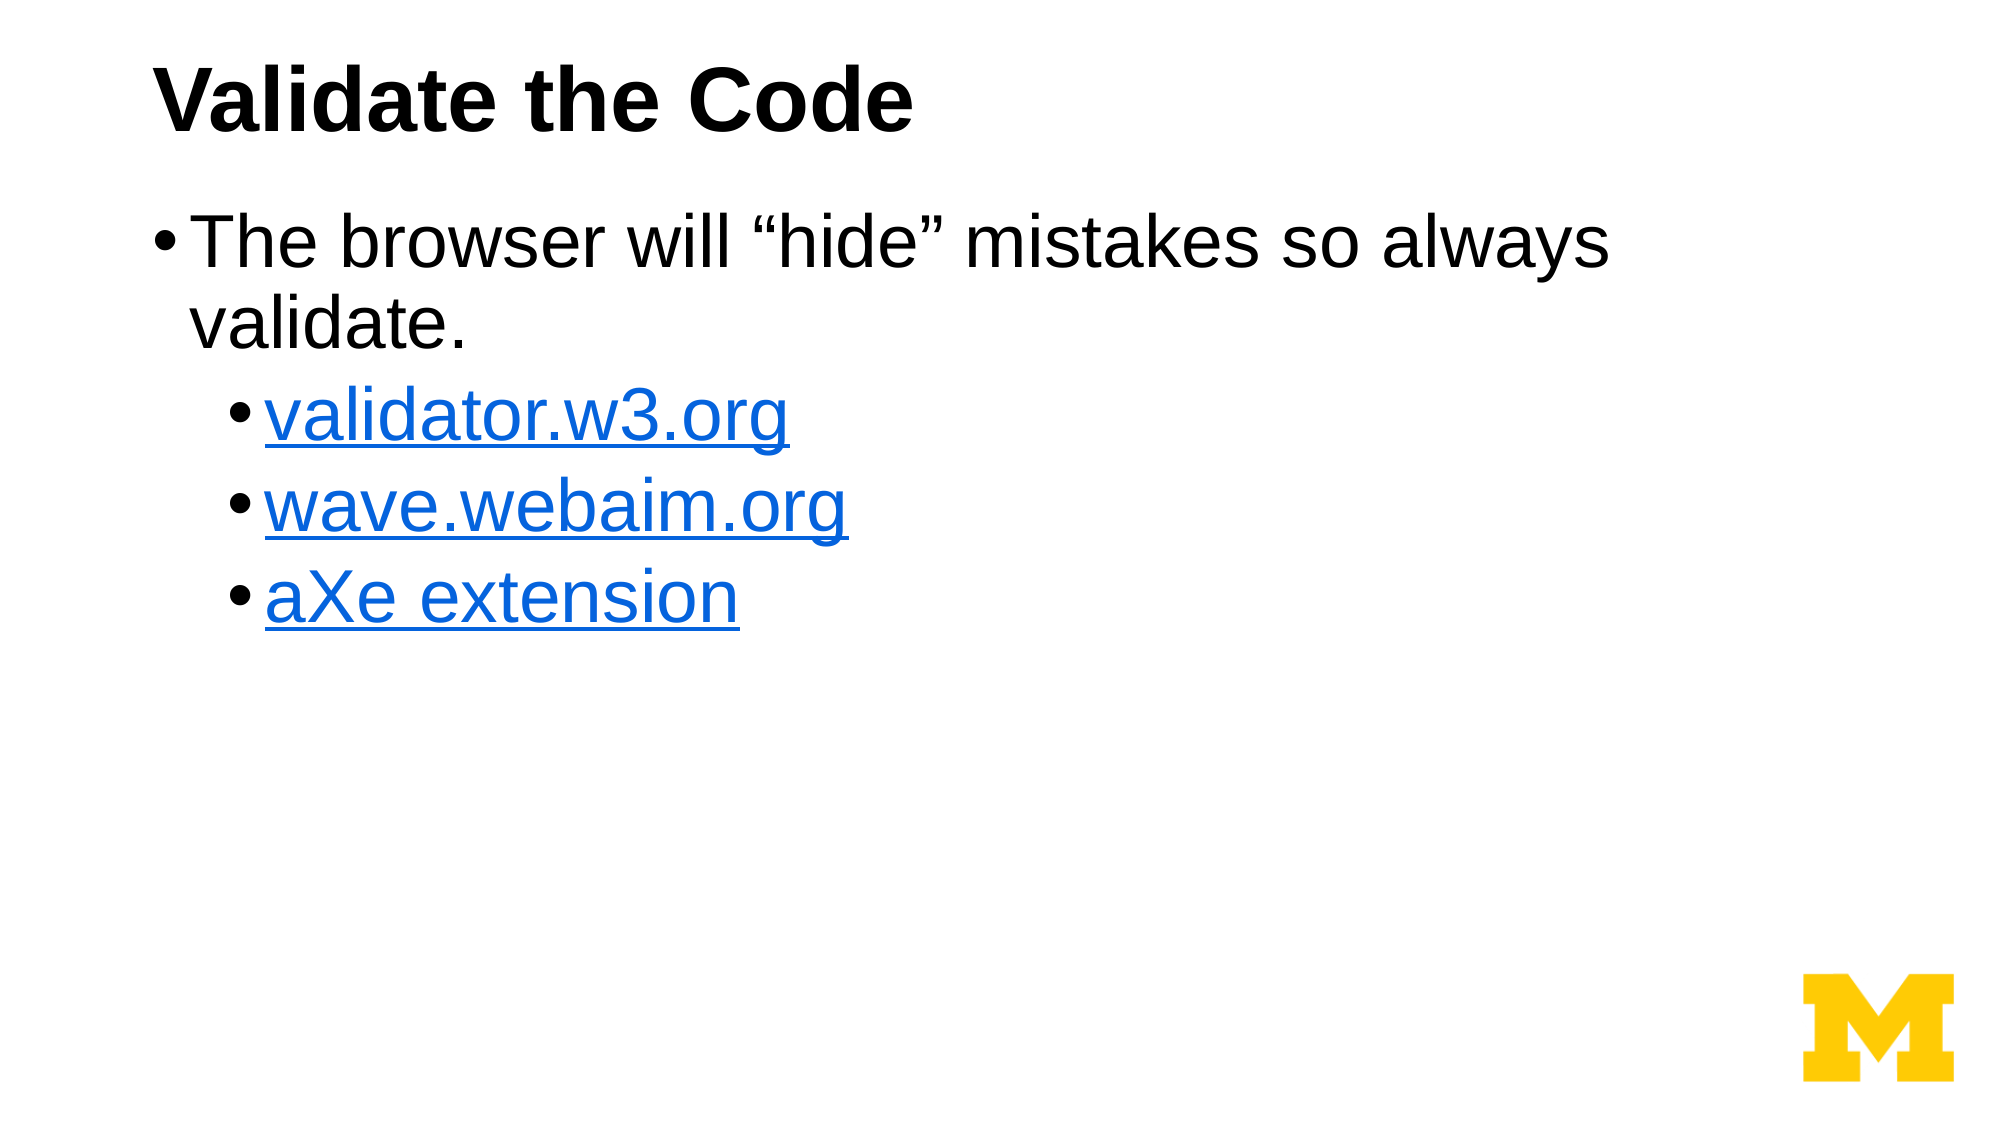

# Validate the Code
The browser will “hide” mistakes so always validate.
validator.w3.org
wave.webaim.org
aXe extension